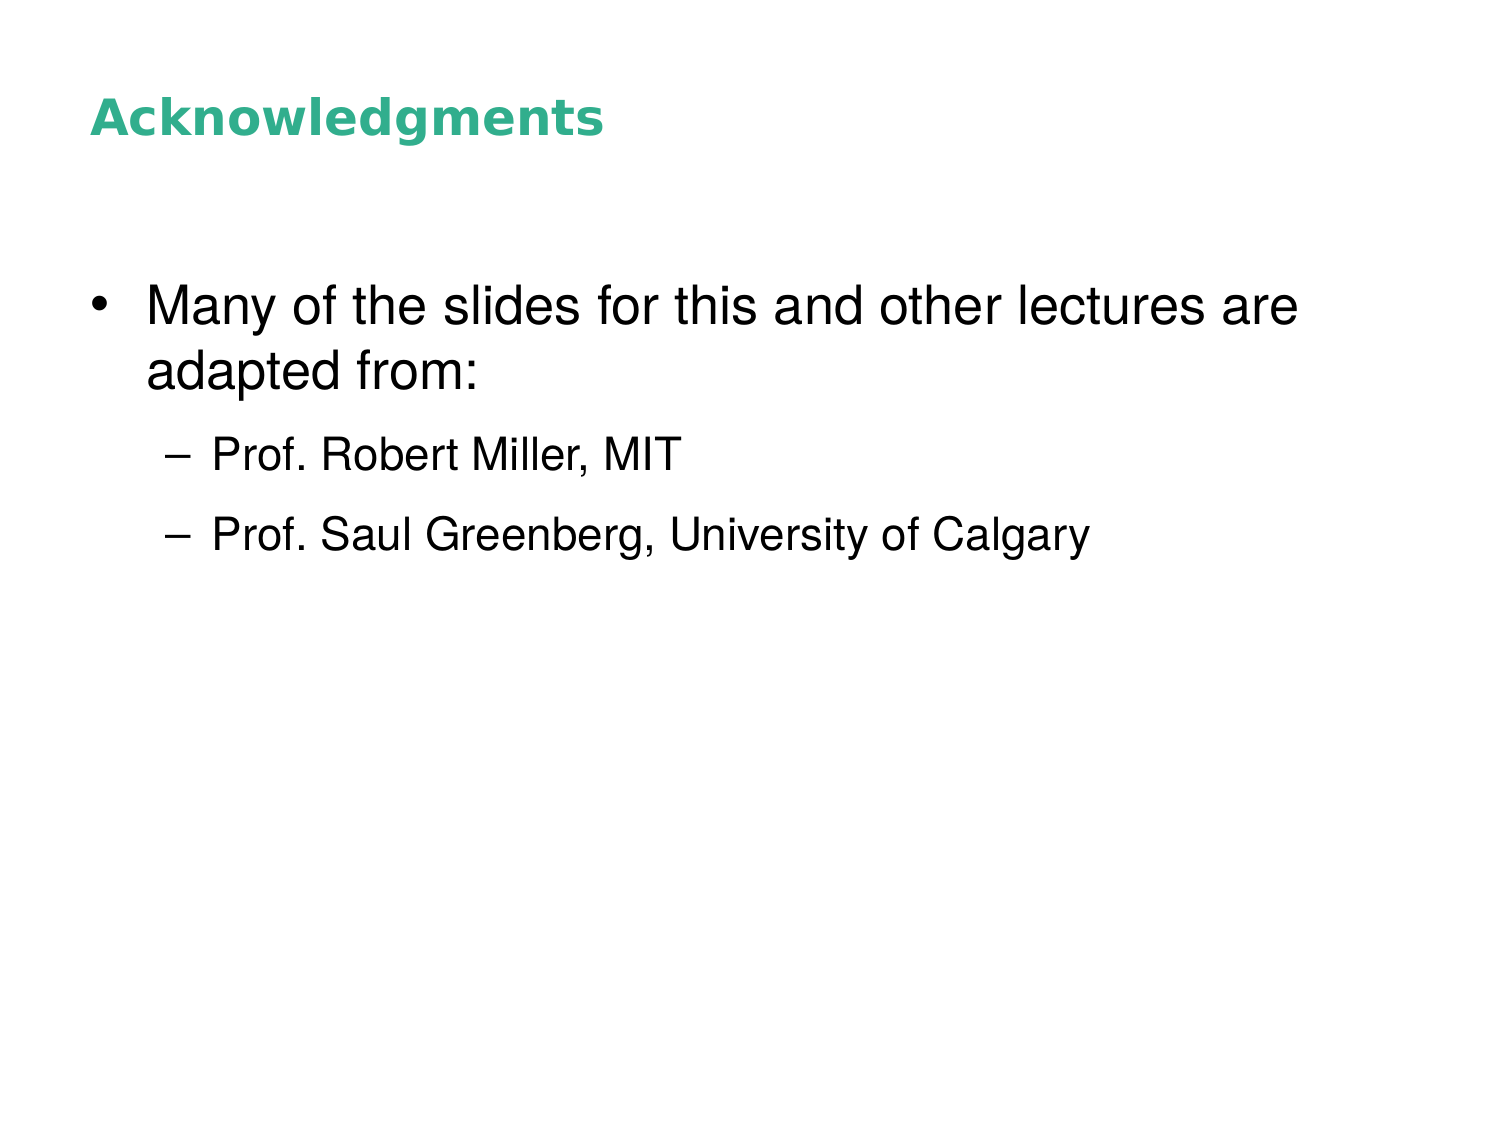

# Acknowledgments
Many of the slides for this and other lectures are adapted from:
Prof. Robert Miller, MIT
Prof. Saul Greenberg, University of Calgary